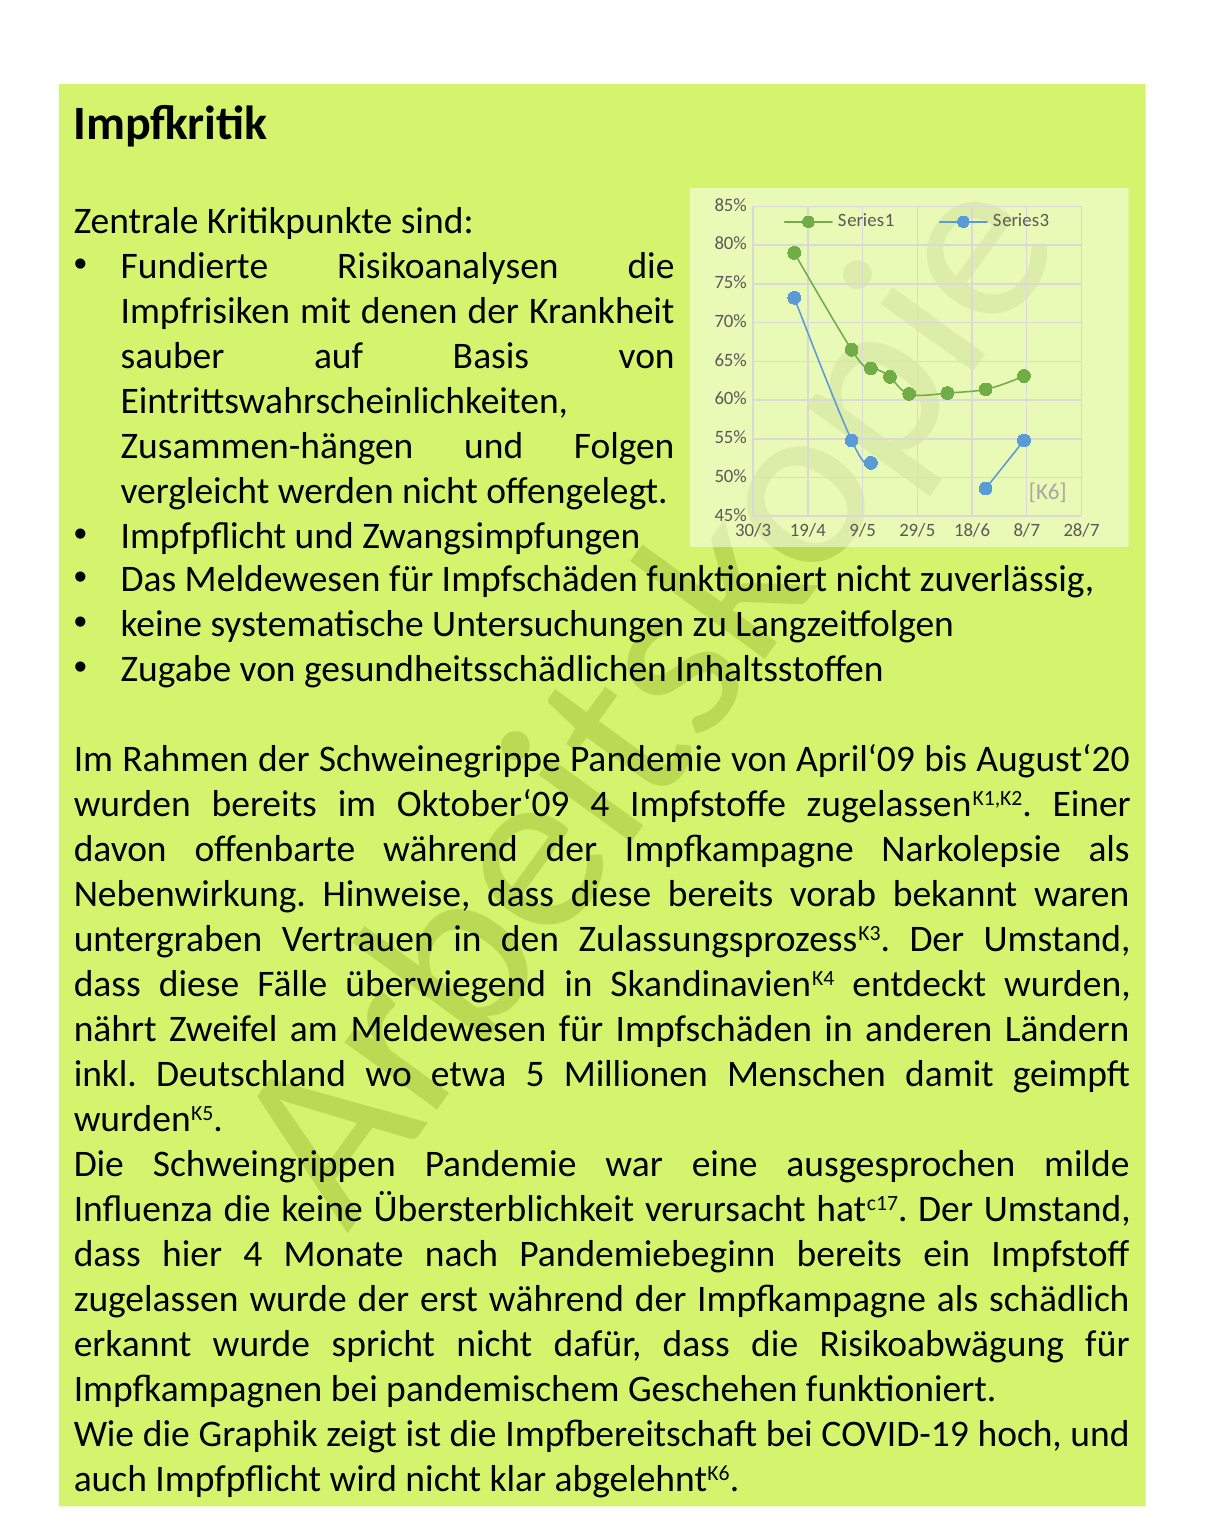

Impfkritik

Das Meldewesen für Impfschäden funktioniert nicht zuverlässig,
keine systematische Untersuchungen zu Langzeitfolgen
Zugabe von gesundheitsschädlichen Inhaltsstoffen

Im Rahmen der Schweinegrippe Pandemie von April‘09 bis August‘20 wurden bereits im Oktober‘09 4 Impfstoffe zugelassenK1,K2. Einer davon offenbarte während der Impfkampagne Narkolepsie als Nebenwirkung. Hinweise, dass diese bereits vorab bekannt waren untergraben Vertrauen in den ZulassungsprozessK3. Der Umstand, dass diese Fälle überwiegend in SkandinavienK4 entdeckt wurden, nährt Zweifel am Meldewesen für Impfschäden in anderen Ländern inkl. Deutschland wo etwa 5 Millionen Menschen damit geimpft wurdenK5.
Die Schweingrippen Pandemie war eine ausgesprochen milde Influenza die keine Übersterblichkeit verursacht hatc17. Der Umstand, dass hier 4 Monate nach Pandemiebeginn bereits ein Impfstoff zugelassen wurde der erst während der Impfkampagne als schädlich erkannt wurde spricht nicht dafür, dass die Risikoabwägung für Impfkampagnen bei pandemischem Geschehen funktioniert.
Wie die Graphik zeigt ist die Impfbereitschaft bei COVID-19 hoch, und auch Impfpflicht wird nicht klar abgelehntK6.
Zentrale Kritikpunkte sind:
Fundierte Risikoanalysen die Impfrisiken mit denen der Krankheit sauber auf Basis von Eintrittswahrscheinlichkeiten, Zusammen-hängen und Folgen vergleicht werden nicht offengelegt.
Impfpflicht und Zwangsimpfungen

### Chart

| Category |  |  |
|---|---|---|
[K6]